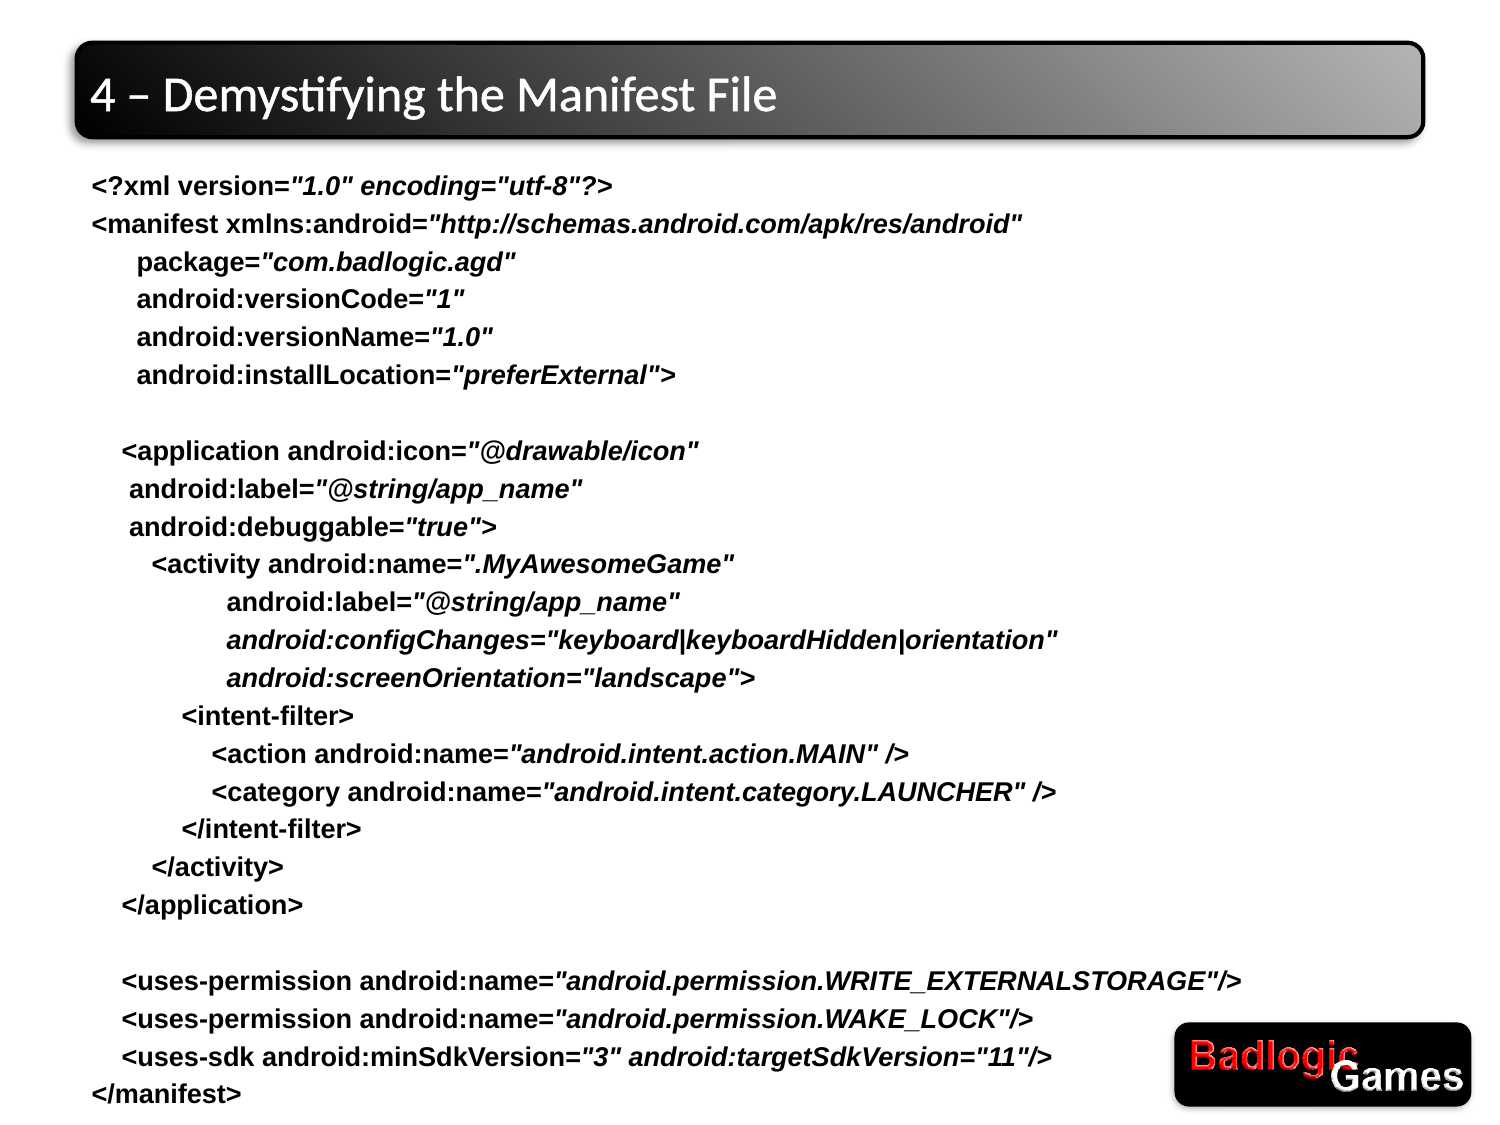

# 4 – Demystifying the Manifest File
<?xml version="1.0" encoding="utf-8"?>
<manifest xmlns:android="http://schemas.android.com/apk/res/android"
      package="com.badlogic.agd"
      android:versionCode="1"
      android:versionName="1.0"
      android:installLocation="preferExternal">

    <application android:icon="@drawable/icon"
     android:label="@string/app_name"
     android:debuggable="true">
        <activity android:name=".MyAwesomeGame"
                  android:label="@string/app_name"
                  android:configChanges="keyboard|keyboardHidden|orientation"
                  android:screenOrientation="landscape">
            <intent-filter>
                <action android:name="android.intent.action.MAIN" />
                <category android:name="android.intent.category.LAUNCHER" />
            </intent-filter>
        </activity>
    </application>

    <uses-permission android:name="android.permission.WRITE_EXTERNALSTORAGE"/>
    <uses-permission android:name="android.permission.WAKE_LOCK"/>
    <uses-sdk android:minSdkVersion="3" android:targetSdkVersion="11"/>
</manifest>